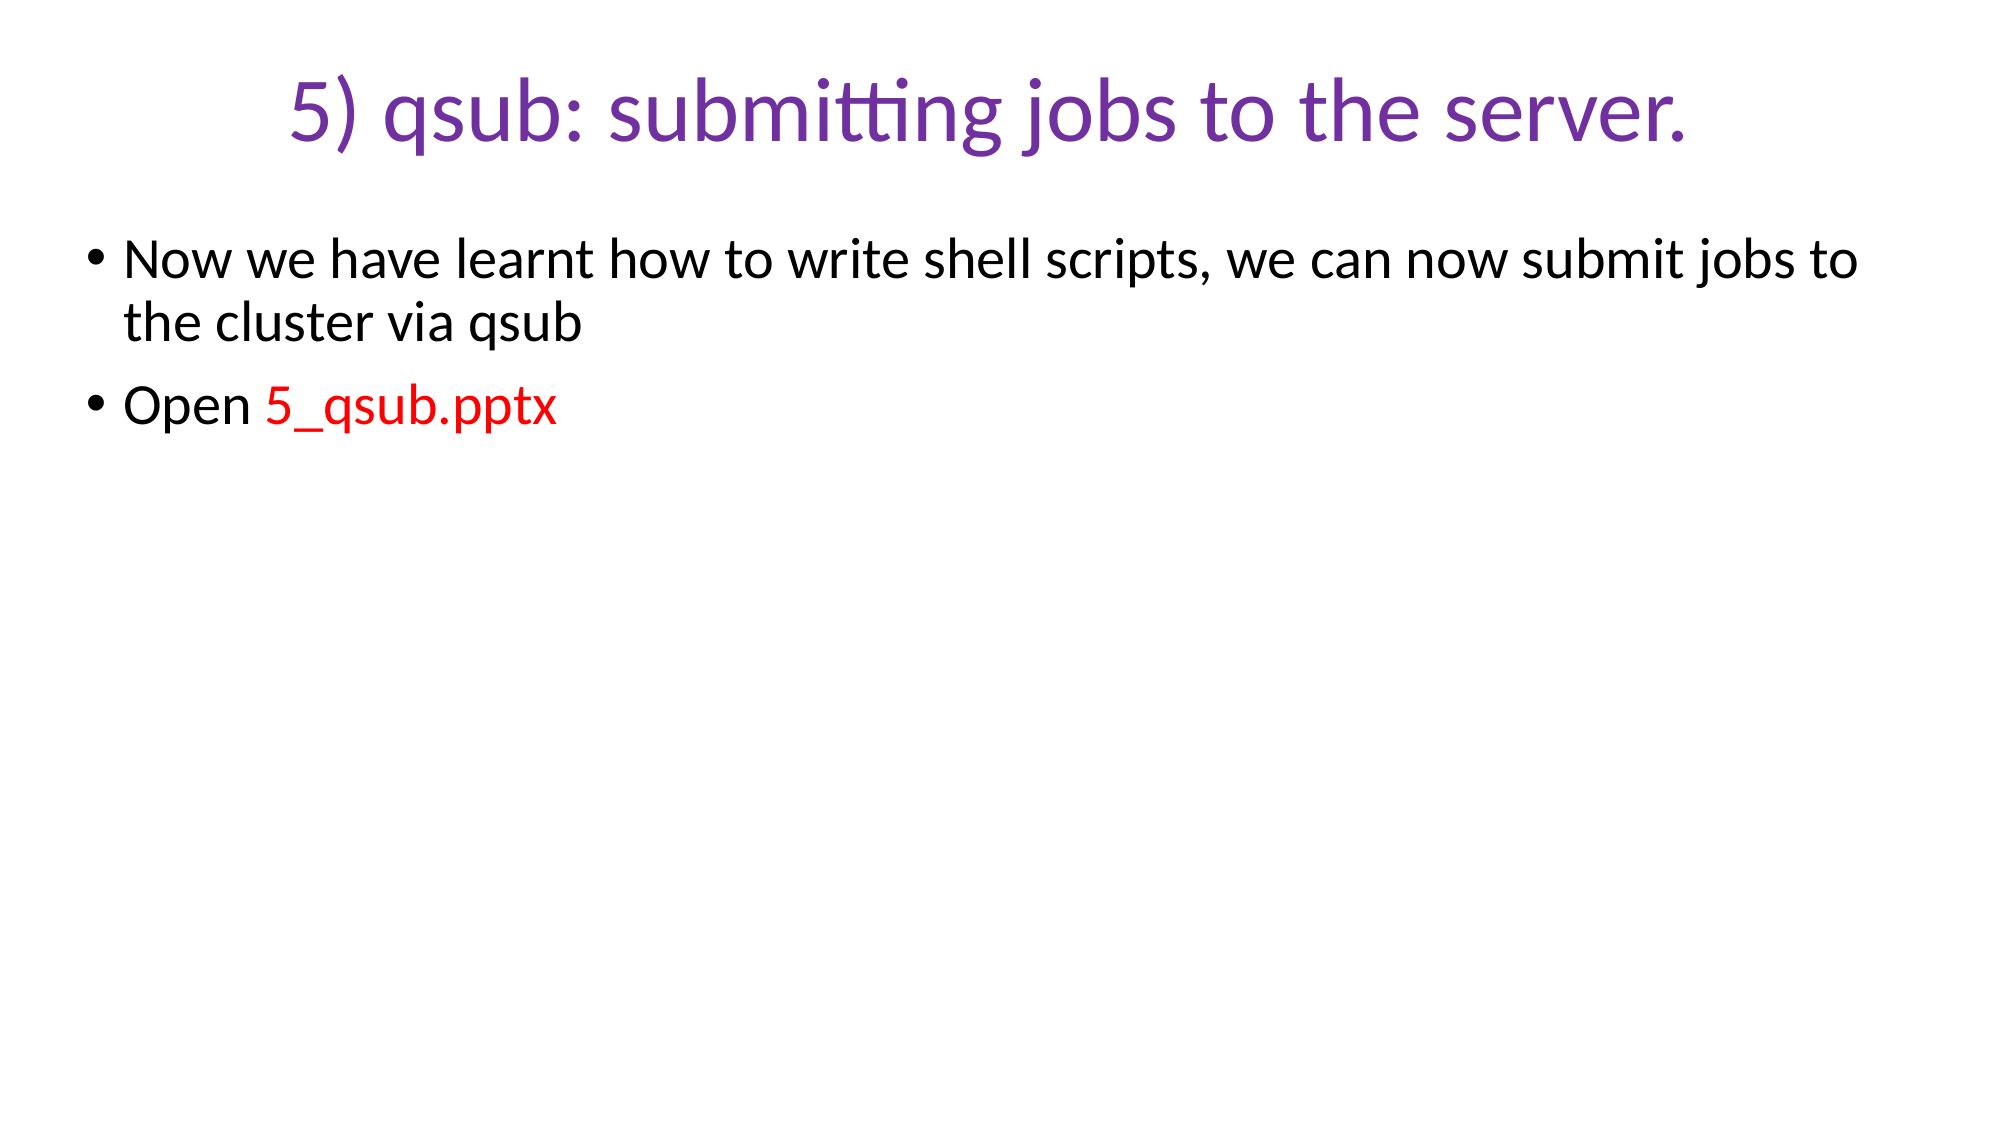

# 5) qsub: submitting jobs to the server.
Now we have learnt how to write shell scripts, we can now submit jobs to the cluster via qsub
Open 5_qsub.pptx